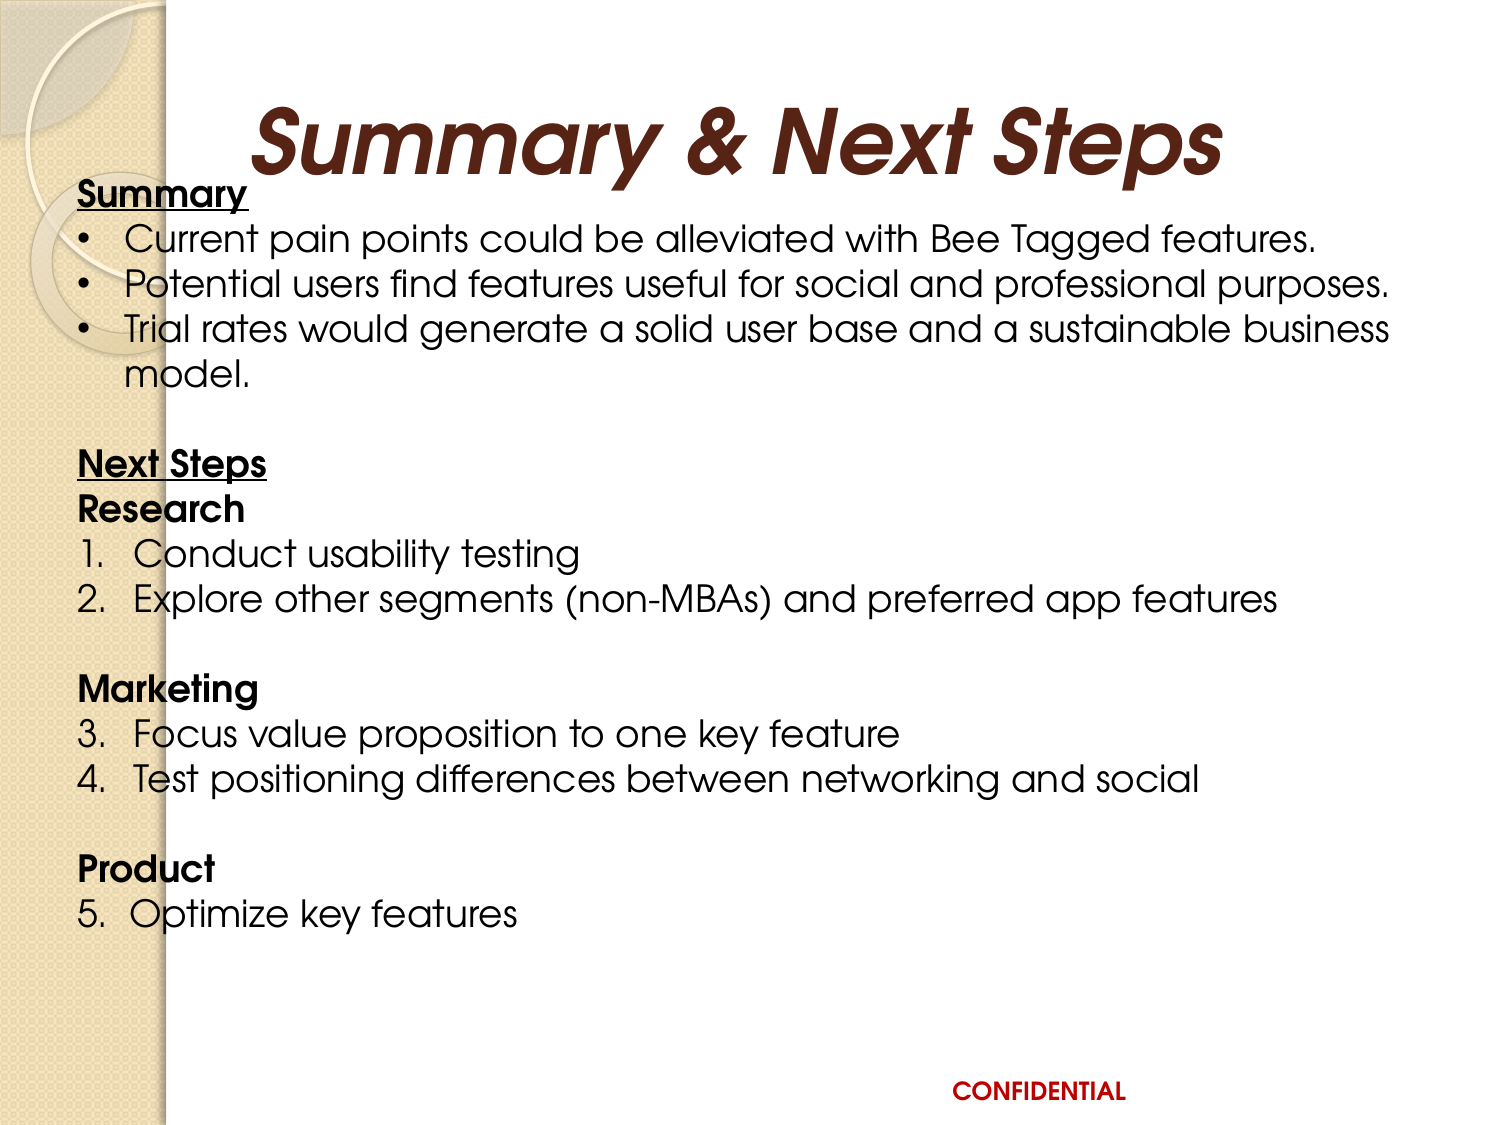

# Summary & Next Steps
Summary
Current pain points could be alleviated with Bee Tagged features.
Potential users find features useful for social and professional purposes.
Trial rates would generate a solid user base and a sustainable business model.

Next Steps
Research
Conduct usability testing
Explore other segments (non-MBAs) and preferred app features

Marketing
Focus value proposition to one key feature
Test positioning differences between networking and social

Product
5.  Optimize key features

CONFIDENTIAL